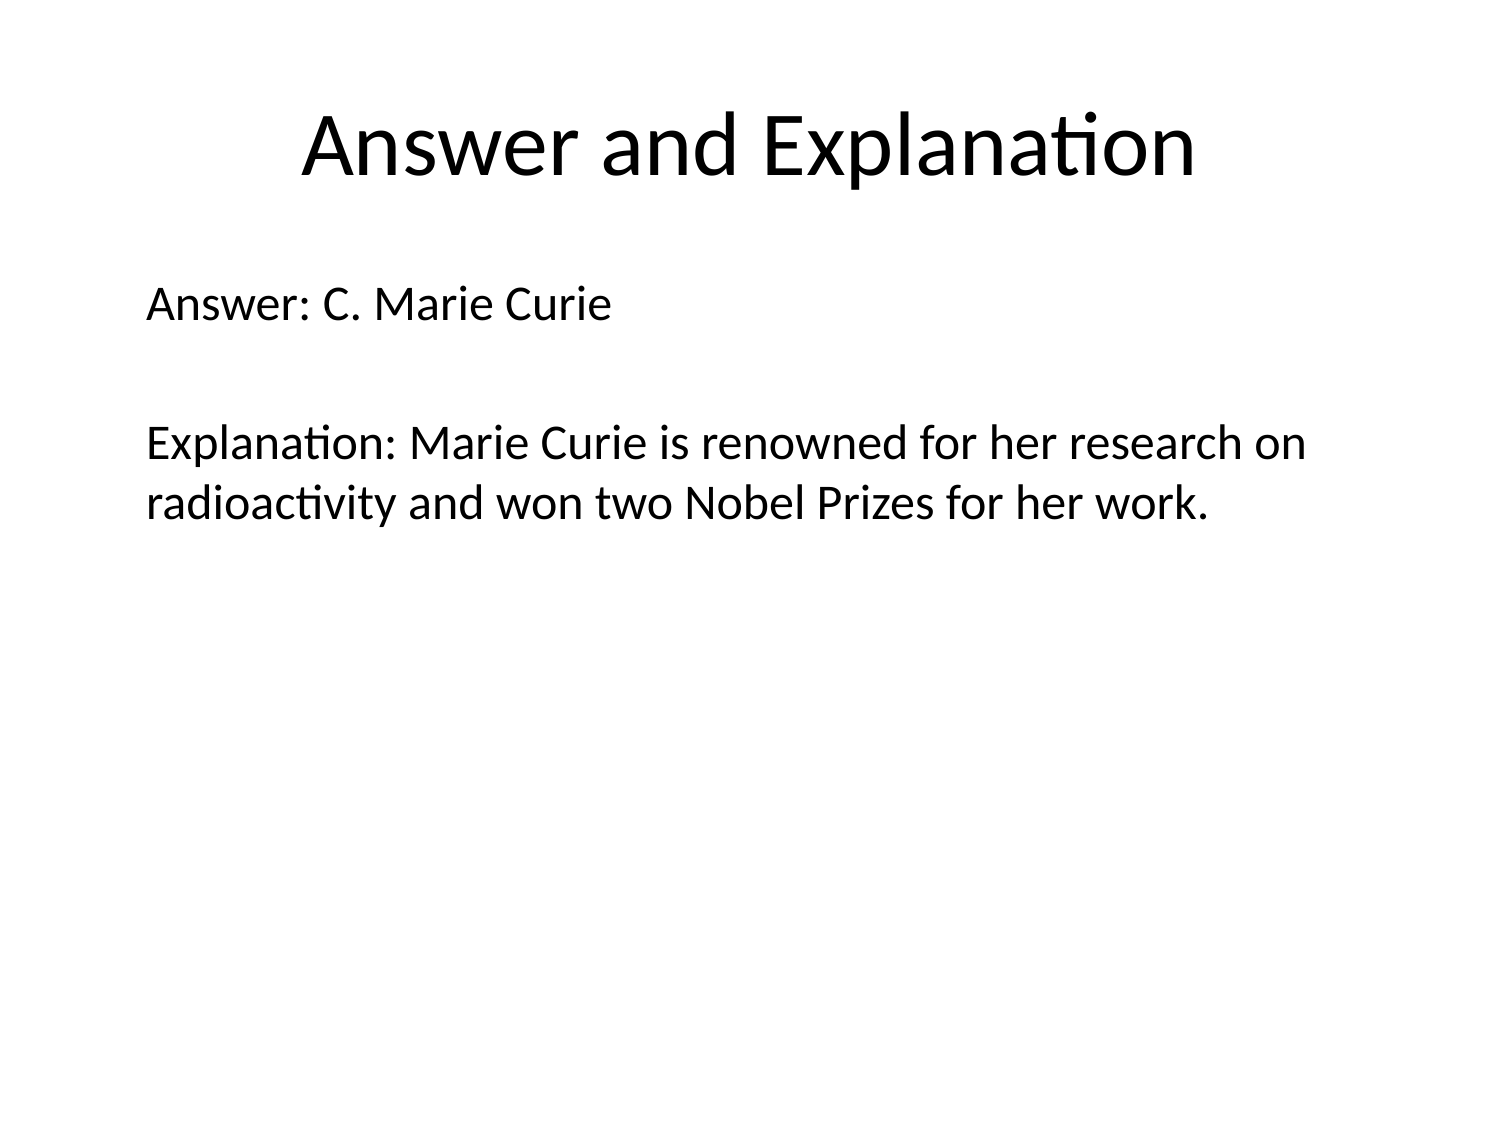

# Answer and Explanation
Answer: C. Marie Curie

Explanation: Marie Curie is renowned for her research on radioactivity and won two Nobel Prizes for her work.